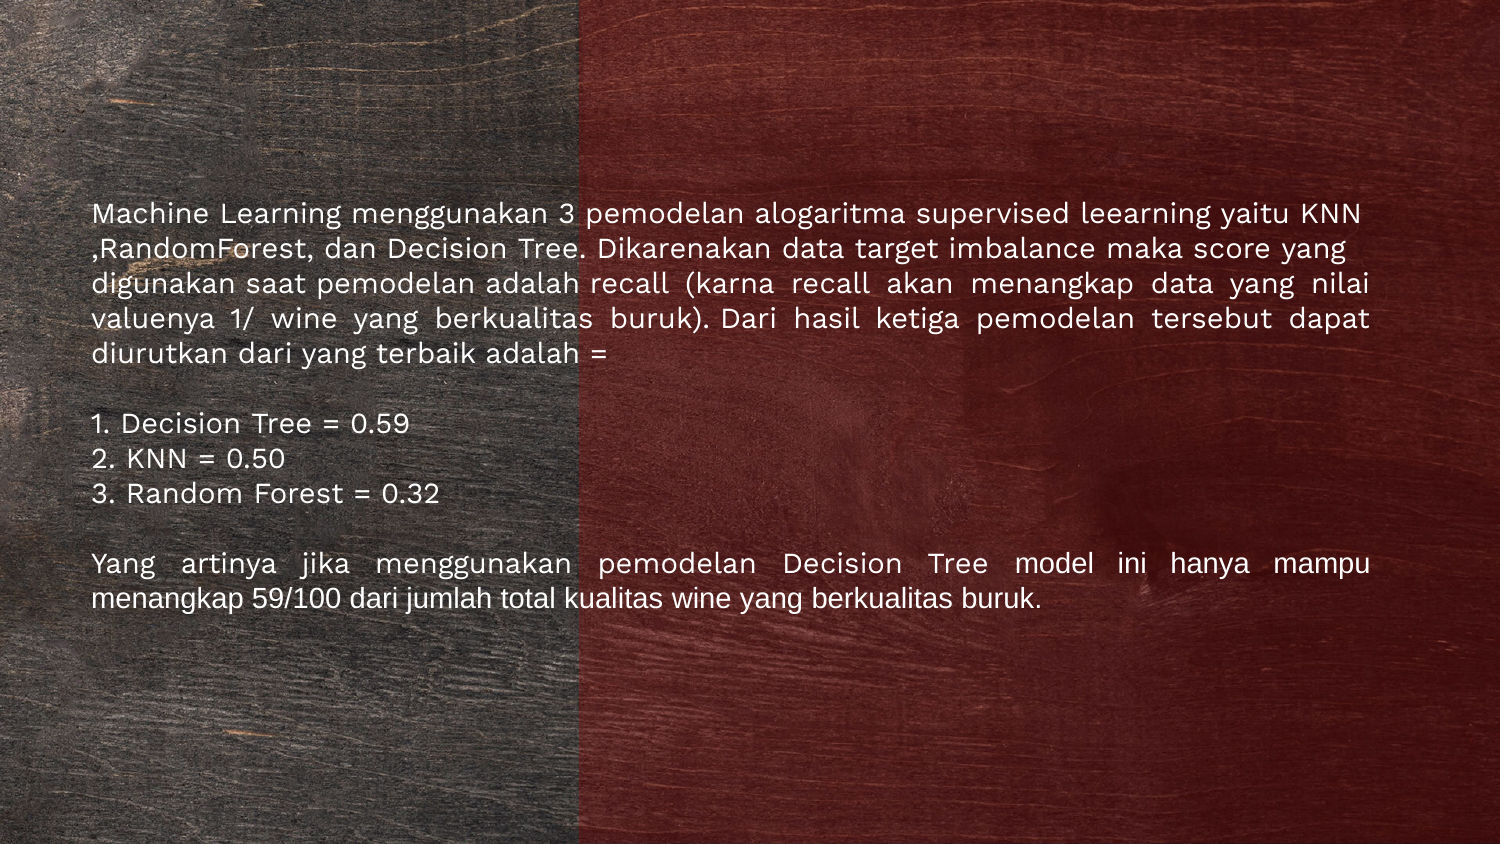

Machine Learning menggunakan 3 pemodelan alogaritma supervised leearning yaitu KNN,RandomForest, dan Decision Tree. Dikarenakan data target imbalance maka score yang digunakan saat pemodelan adalah recall (karna recall akan menangkap data yang nilai valuenya 1/ wine yang berkualitas buruk). Dari hasil ketiga pemodelan tersebut dapat diurutkan dari yang terbaik adalah =

1. Decision Tree = 0.59
2. KNN = 0.50
3. Random Forest = 0.32

Yang artinya jika menggunakan pemodelan Decision Tree model ini hanya mampu menangkap 59/100 dari jumlah total kualitas wine yang berkualitas buruk.